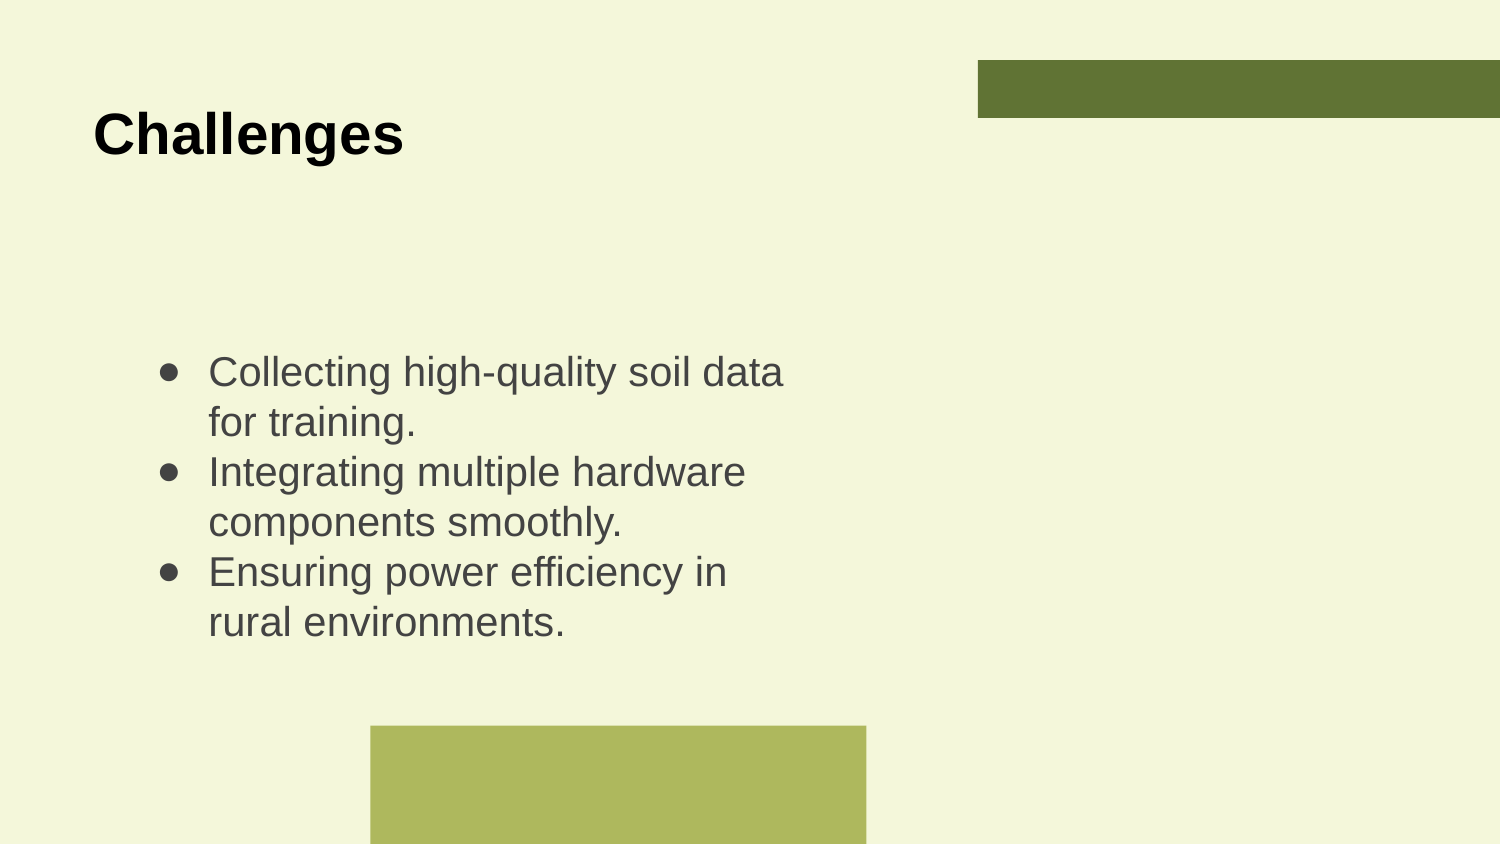

# Challenges

Collecting high-quality soil data for training.
Integrating multiple hardware components smoothly.
Ensuring power efficiency in rural environments.